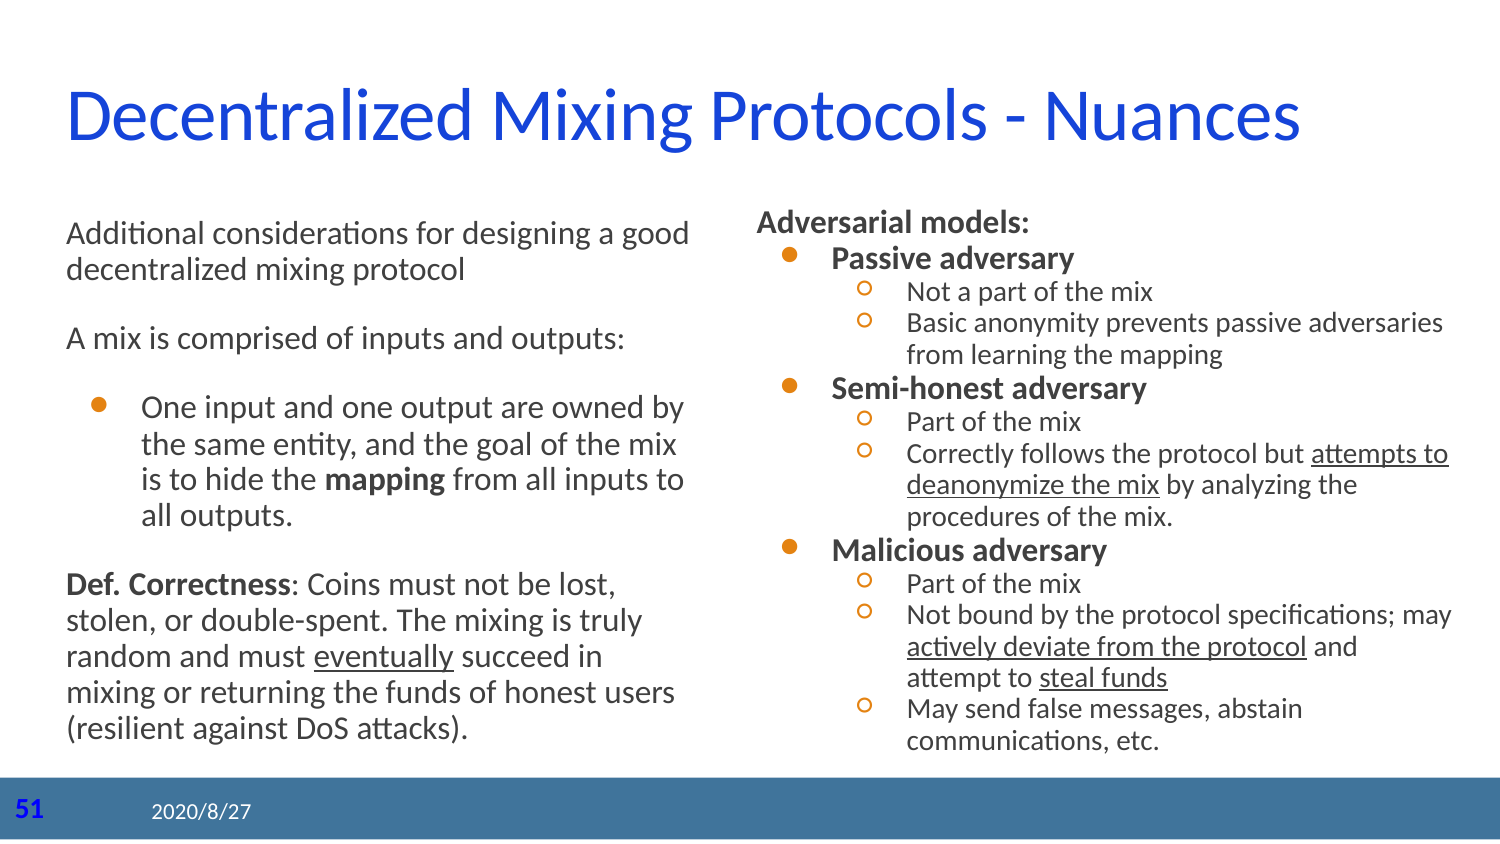

# Decentralized Mixing Protocols - Nuances
Adversarial models:
Passive adversary
Not a part of the mix
Basic anonymity prevents passive adversaries from learning the mapping
Semi-honest adversary
Part of the mix
Correctly follows the protocol but attempts to deanonymize the mix by analyzing the procedures of the mix.
Malicious adversary
Part of the mix
Not bound by the protocol specifications; may actively deviate from the protocol and attempt to steal funds
May send false messages, abstain communications, etc.

Additional considerations for designing a good decentralized mixing protocol
A mix is comprised of inputs and outputs:
One input and one output are owned by the same entity, and the goal of the mix is to hide the mapping from all inputs to all outputs.
Def. Correctness: Coins must not be lost, stolen, or double-spent. The mixing is truly random and must eventually succeed in mixing or returning the funds of honest users (resilient against DoS attacks).
2020/8/27